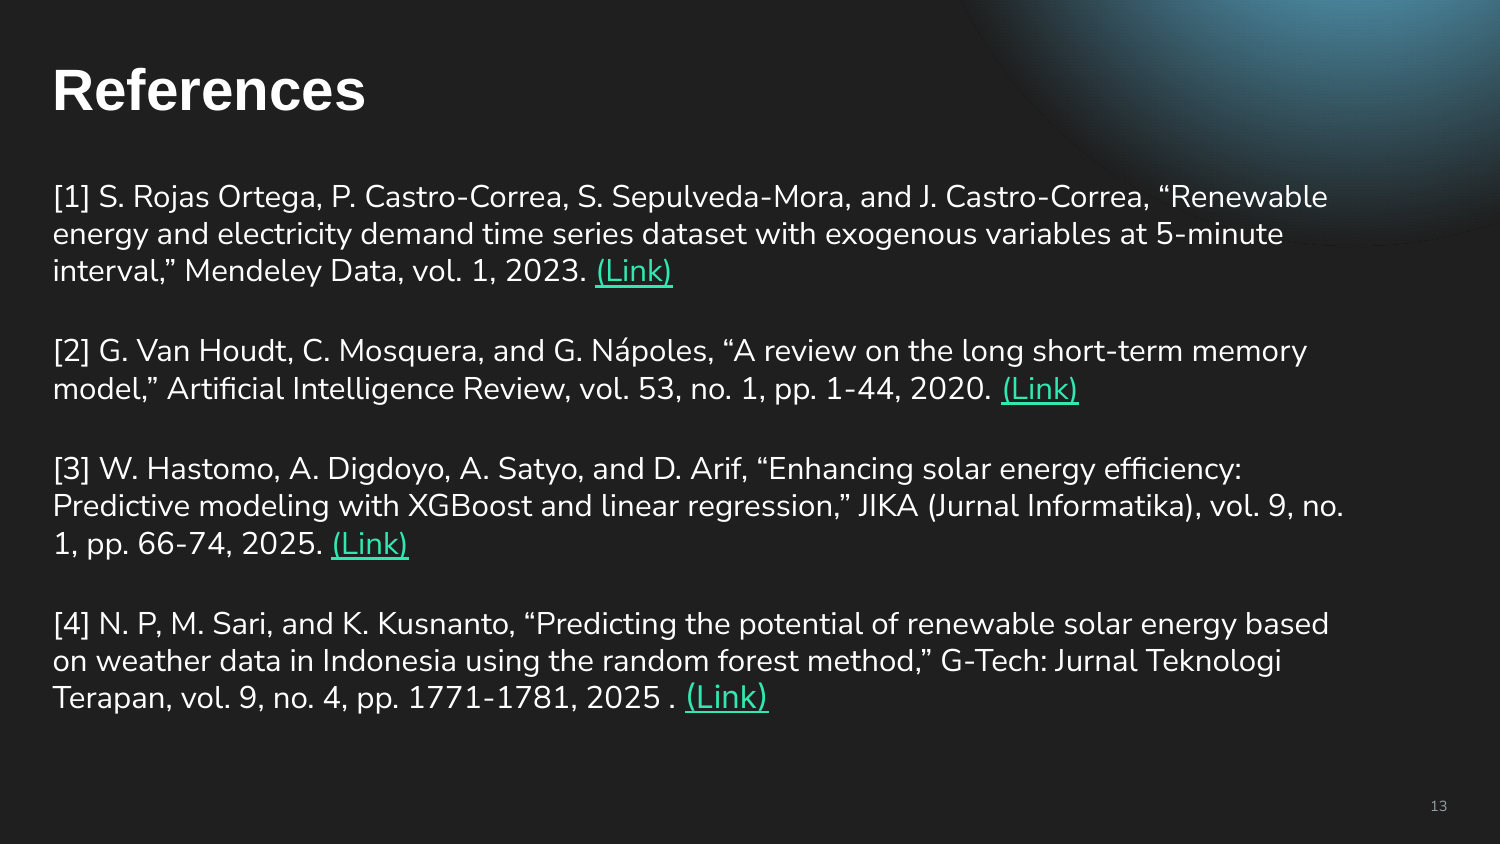

# References
[1] S. Rojas Ortega, P. Castro-Correa, S. Sepulveda-Mora, and J. Castro-Correa, “Renewable energy and electricity demand time series dataset with exogenous variables at 5-minute interval,” Mendeley Data, vol. 1, 2023. (Link)

[2] G. Van Houdt, C. Mosquera, and G. Nápoles, “A review on the long short-term memory model,” Artificial Intelligence Review, vol. 53, no. 1, pp. 1-44, 2020. (Link)

[3] W. Hastomo, A. Digdoyo, A. Satyo, and D. Arif, “Enhancing solar energy efficiency: Predictive modeling with XGBoost and linear regression,” JIKA (Jurnal Informatika), vol. 9, no. 1, pp. 66-74, 2025. (Link)

[4] N. P, M. Sari, and K. Kusnanto, “Predicting the potential of renewable solar energy based on weather data in Indonesia using the random forest method,” G-Tech: Jurnal Teknologi Terapan, vol. 9, no. 4, pp. 1771-1781, 2025 . (Link)